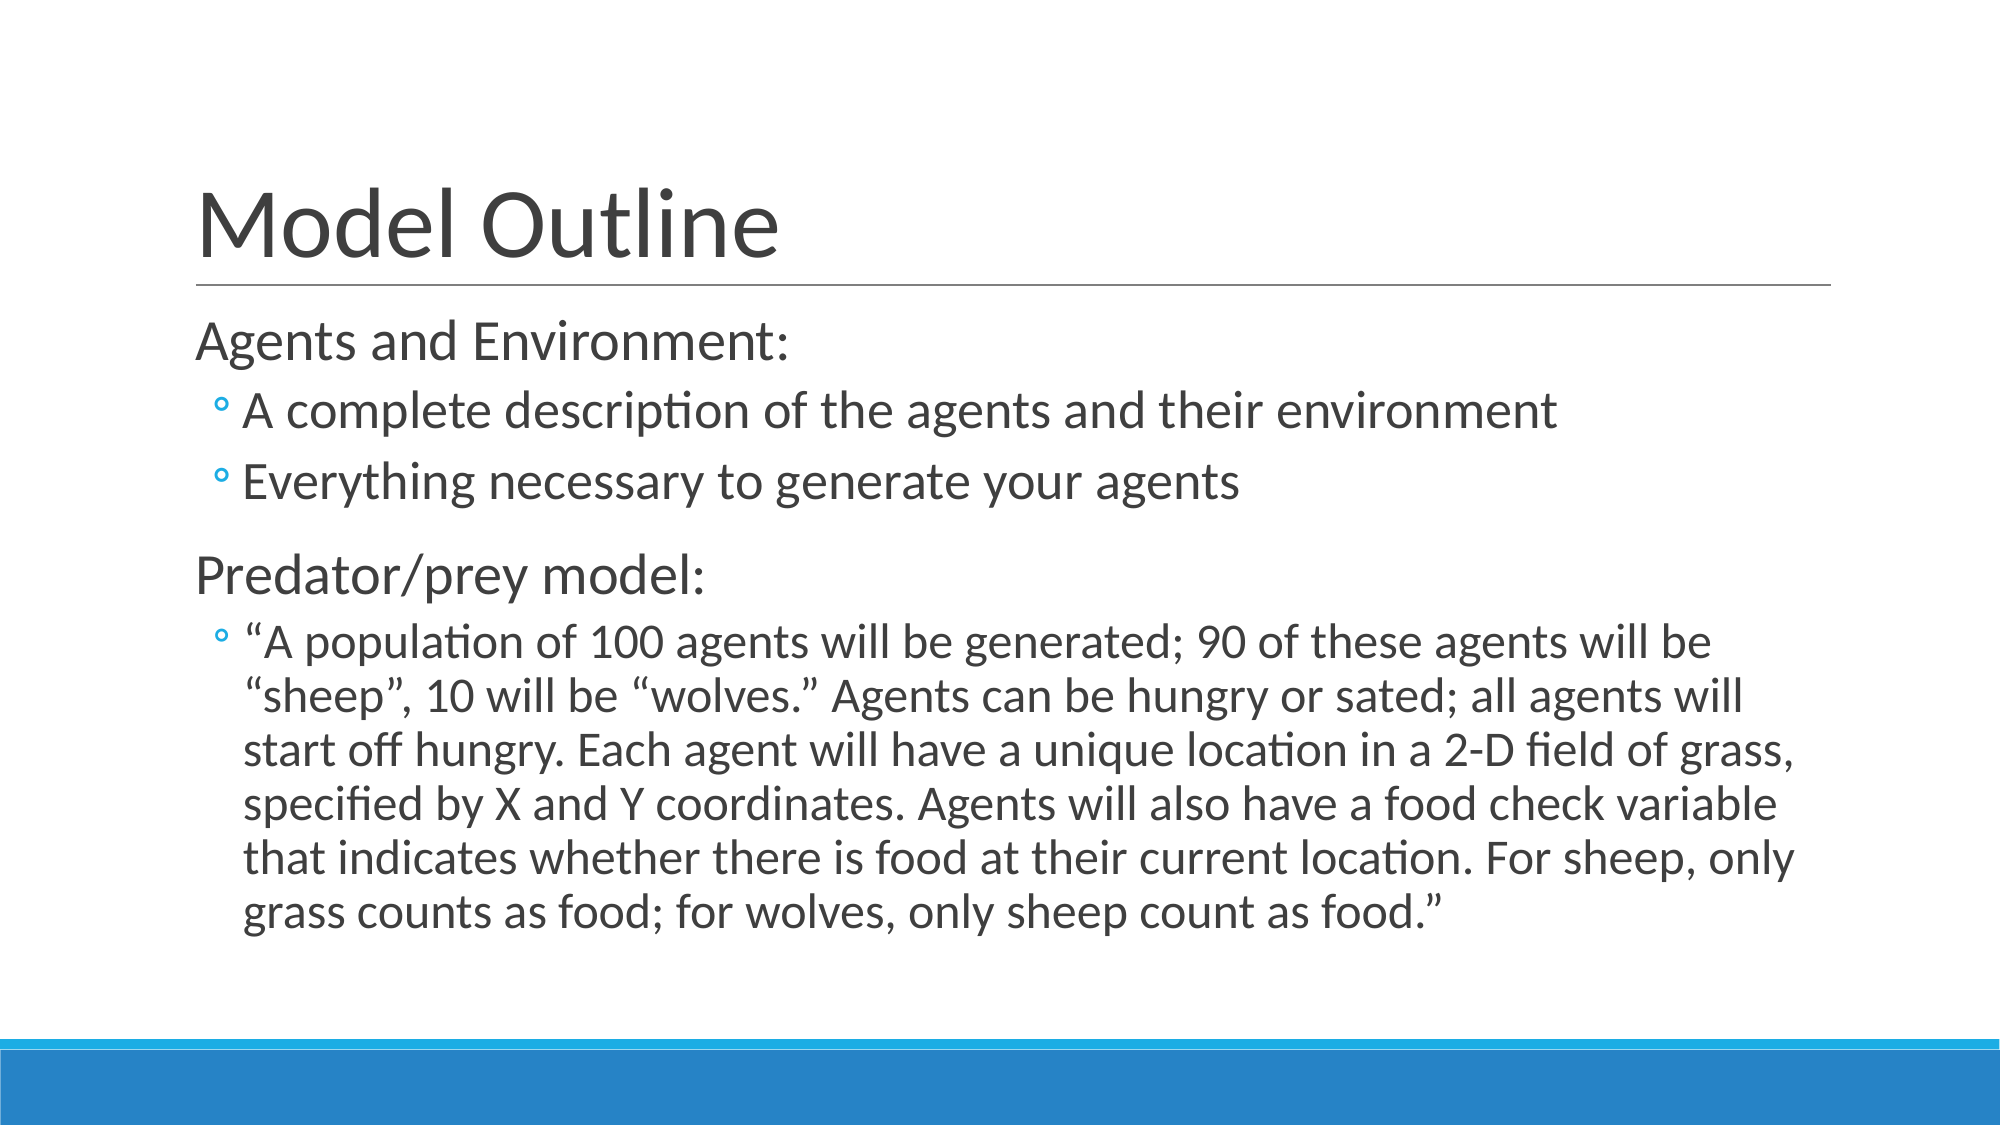

# Model Outline
Agents and Environment:
A complete description of the agents and their environment
Everything necessary to generate your agents
Predator/prey model:
“A population of 100 agents will be generated; 90 of these agents will be “sheep”, 10 will be “wolves.” Agents can be hungry or sated; all agents will start off hungry. Each agent will have a unique location in a 2-D field of grass, specified by X and Y coordinates. Agents will also have a food check variable that indicates whether there is food at their current location. For sheep, only grass counts as food; for wolves, only sheep count as food.”